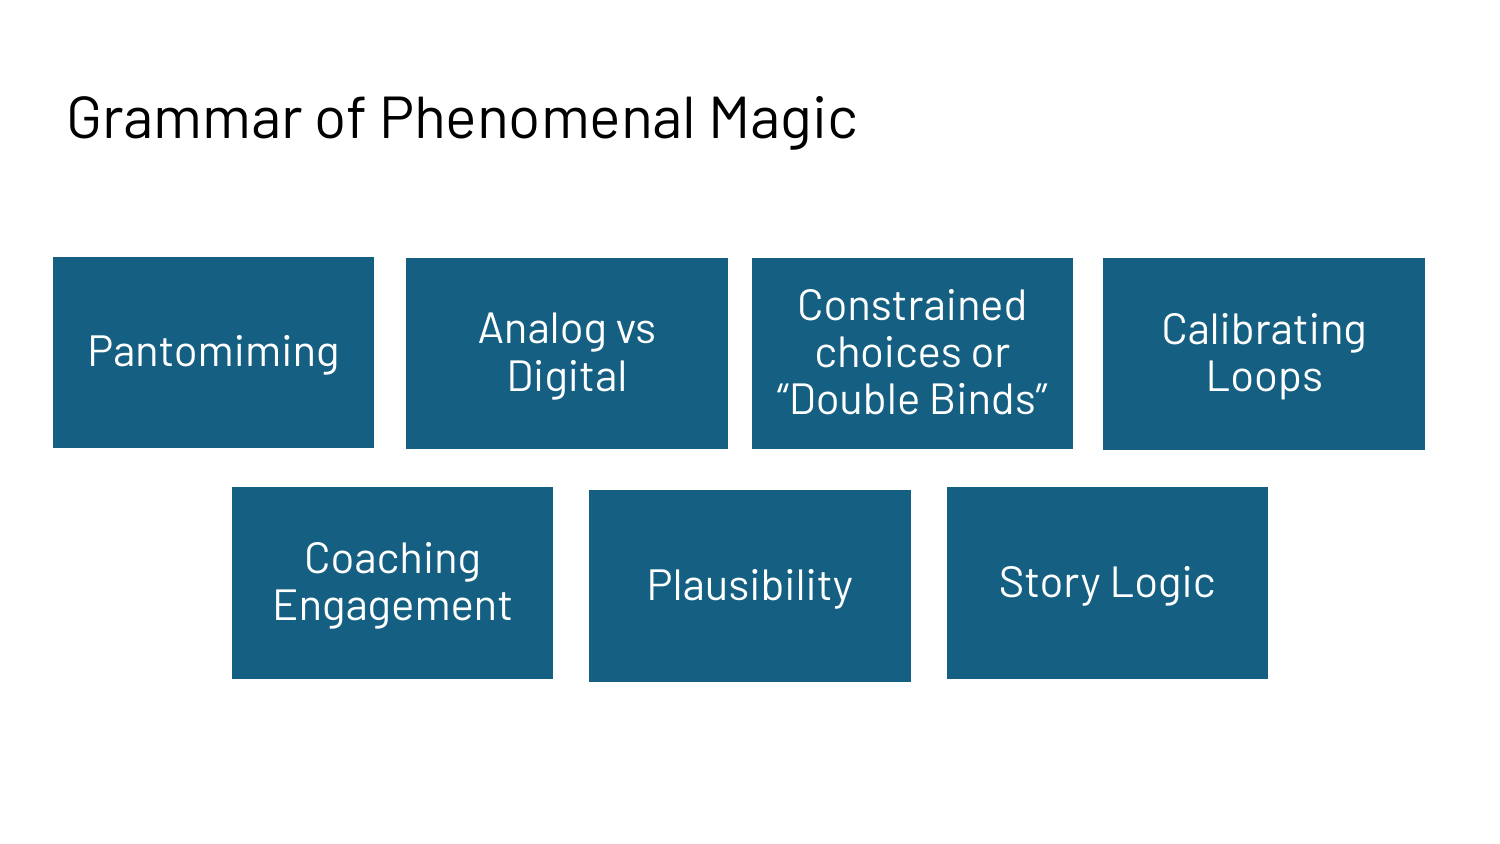

# Grammar of Phenomenal Magic
Analog vs Digital
Constrained choices or “Double Binds”
Plausibility
Pantomiming
Coaching Engagement
Calibrating Loops
Story Logic